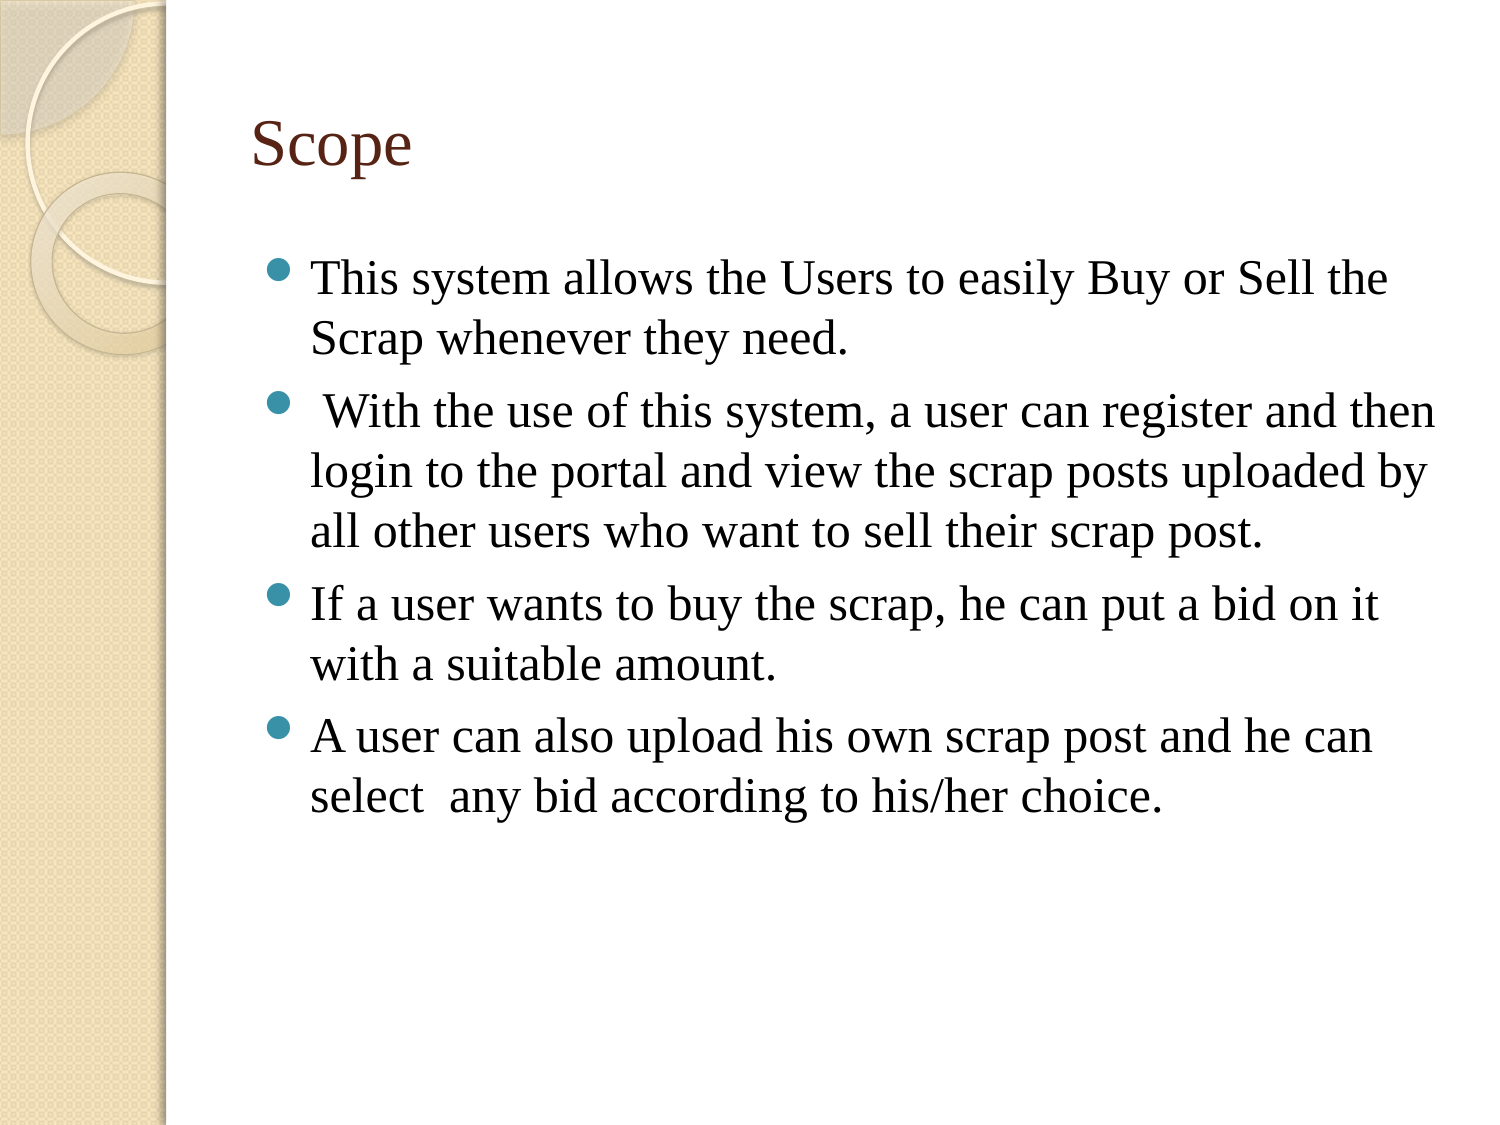

# Scope
This system allows the Users to easily Buy or Sell the Scrap whenever they need.
 With the use of this system, a user can register and then login to the portal and view the scrap posts uploaded by all other users who want to sell their scrap post.
If a user wants to buy the scrap, he can put a bid on it with a suitable amount.
A user can also upload his own scrap post and he can select  any bid according to his/her choice.